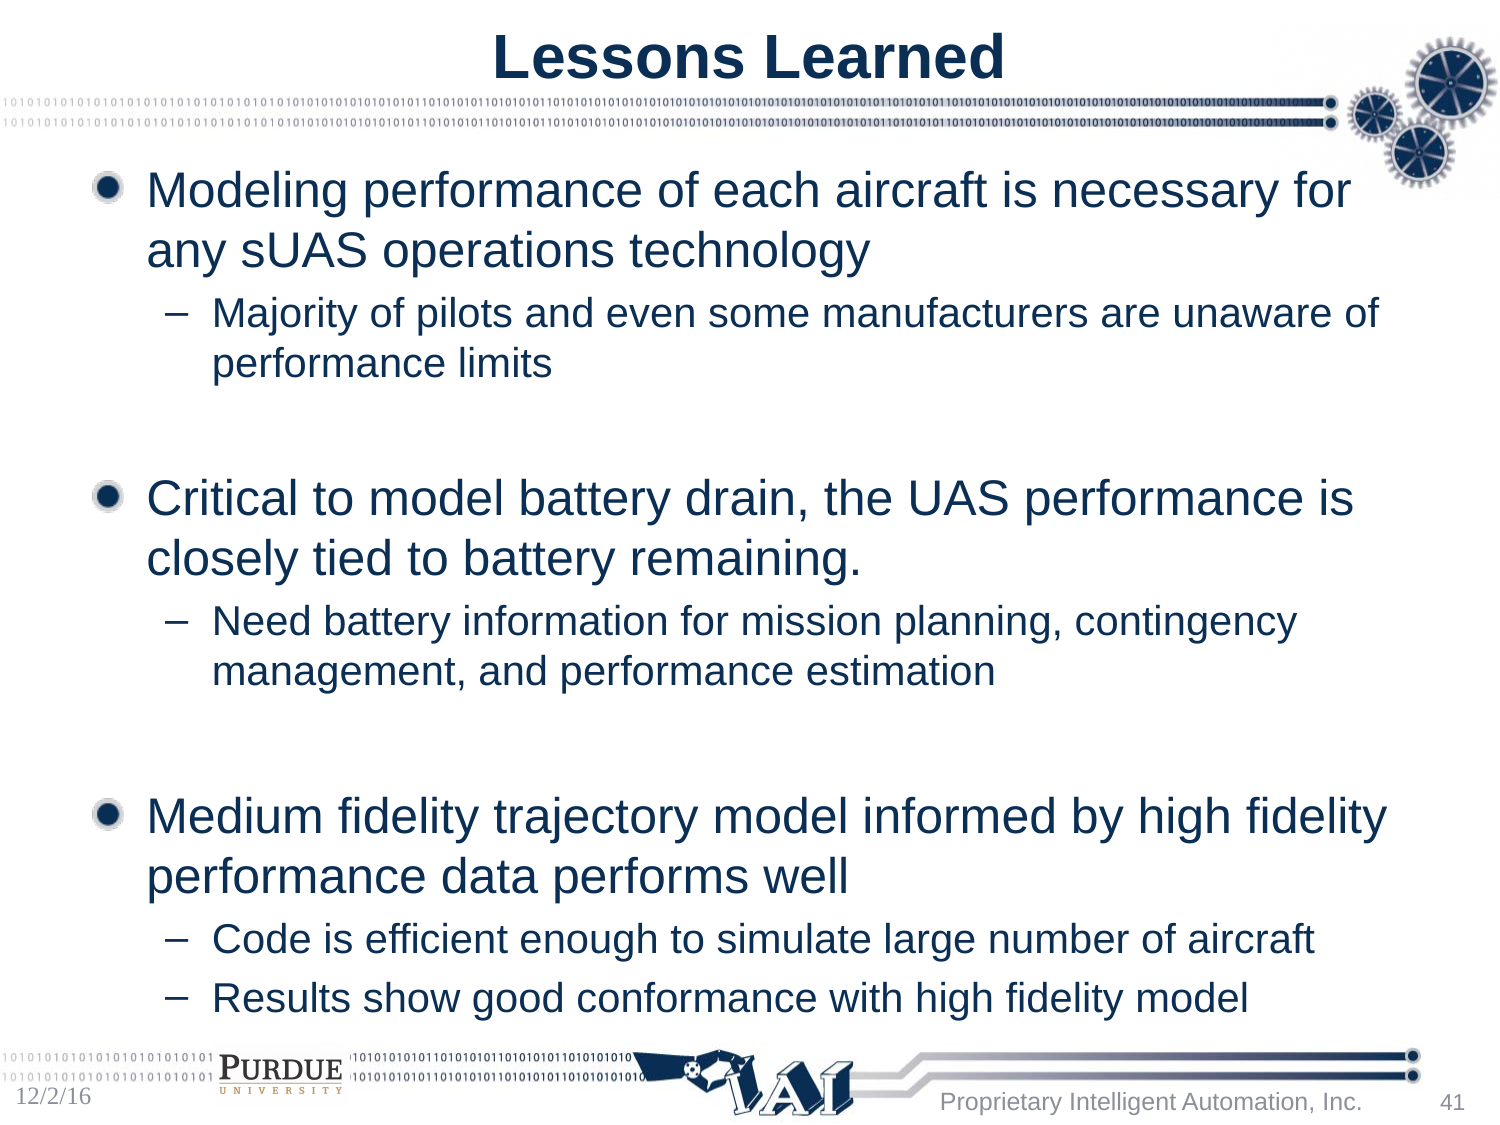

# Lessons Learned
Modeling performance of each aircraft is necessary for any sUAS operations technology
Majority of pilots and even some manufacturers are unaware of performance limits

Critical to model battery drain, the UAS performance is closely tied to battery remaining.
Need battery information for mission planning, contingency management, and performance estimation

Medium fidelity trajectory model informed by high fidelity performance data performs well
Code is efficient enough to simulate large number of aircraft
Results show good conformance with high fidelity model

12/2/16
Proprietary Intelligent Automation, Inc.
41